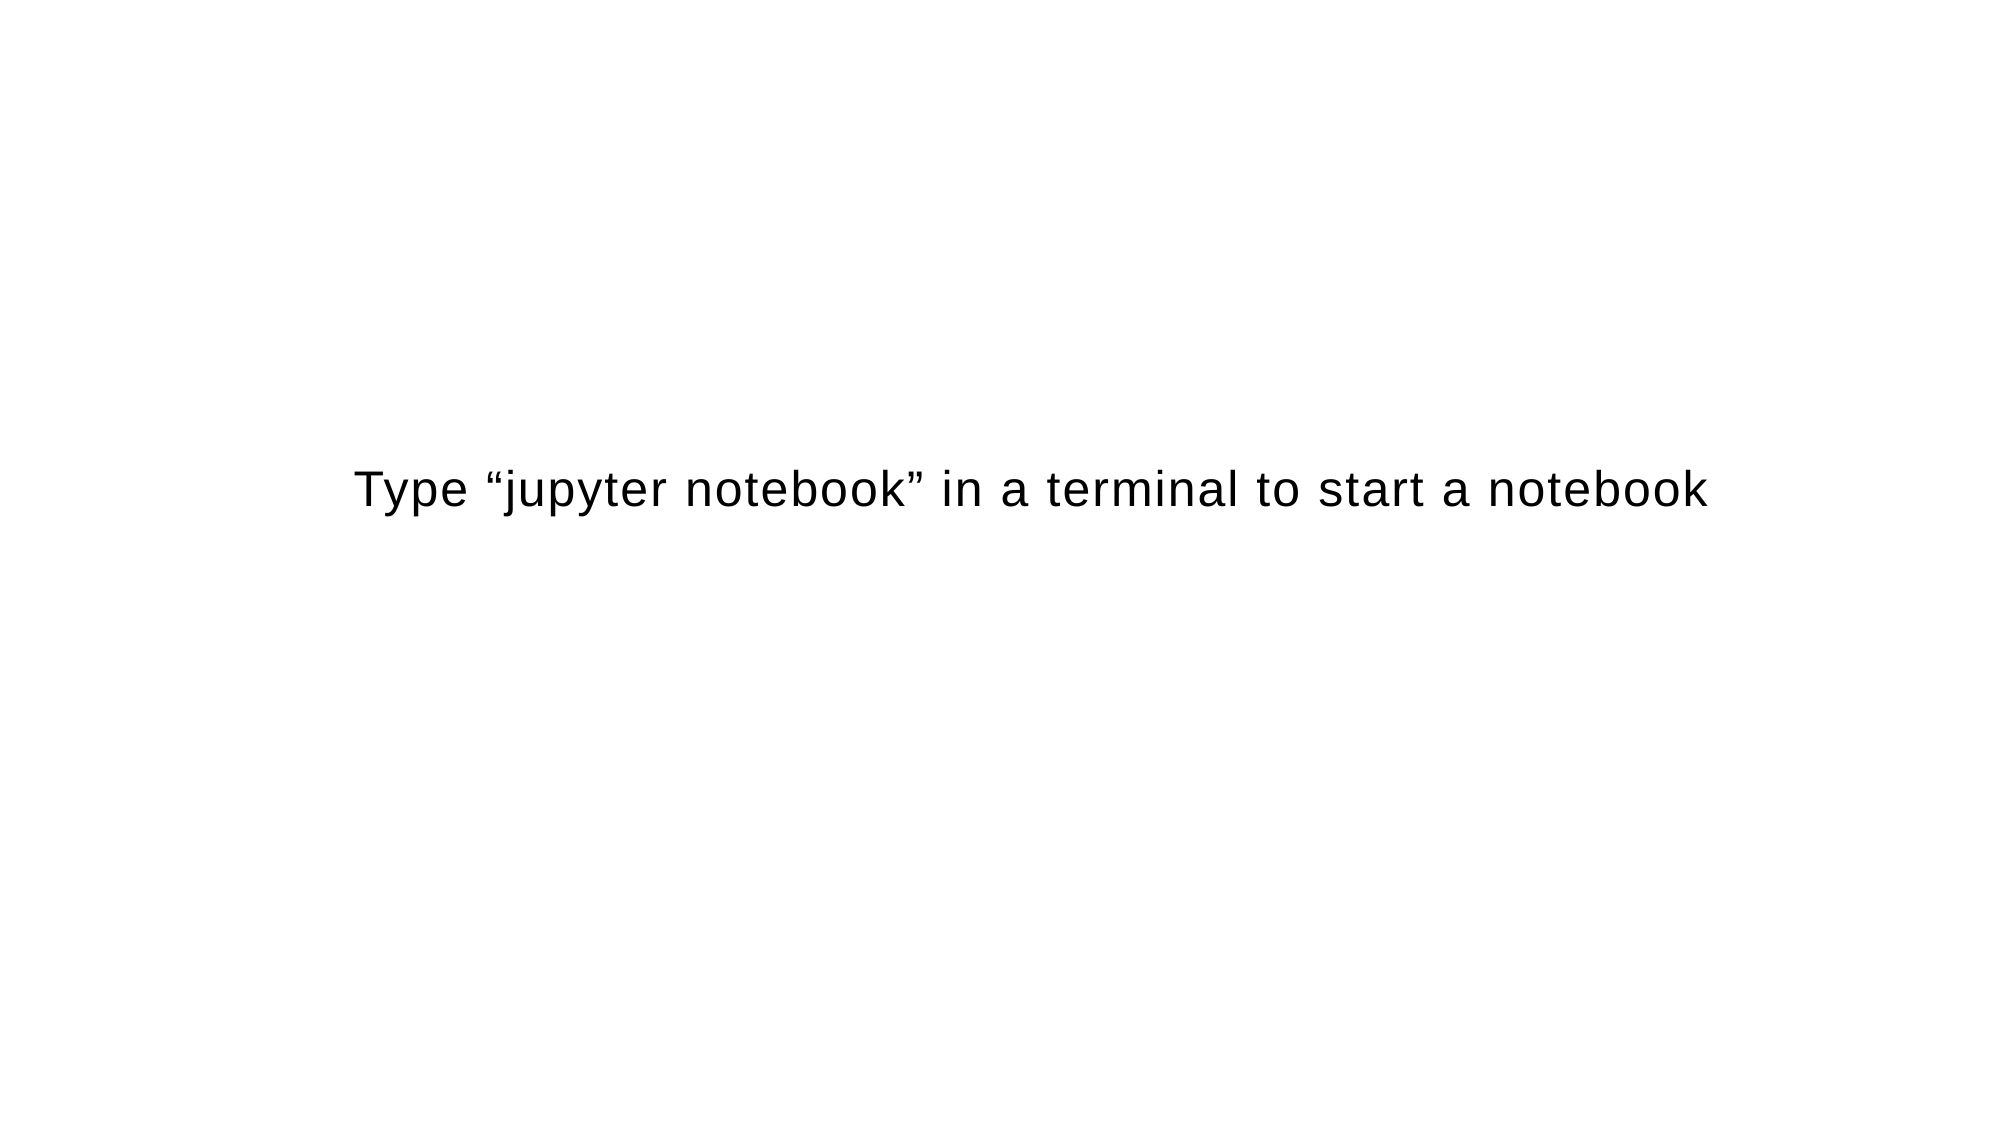

Type “jupyter notebook” in a terminal to start a notebook